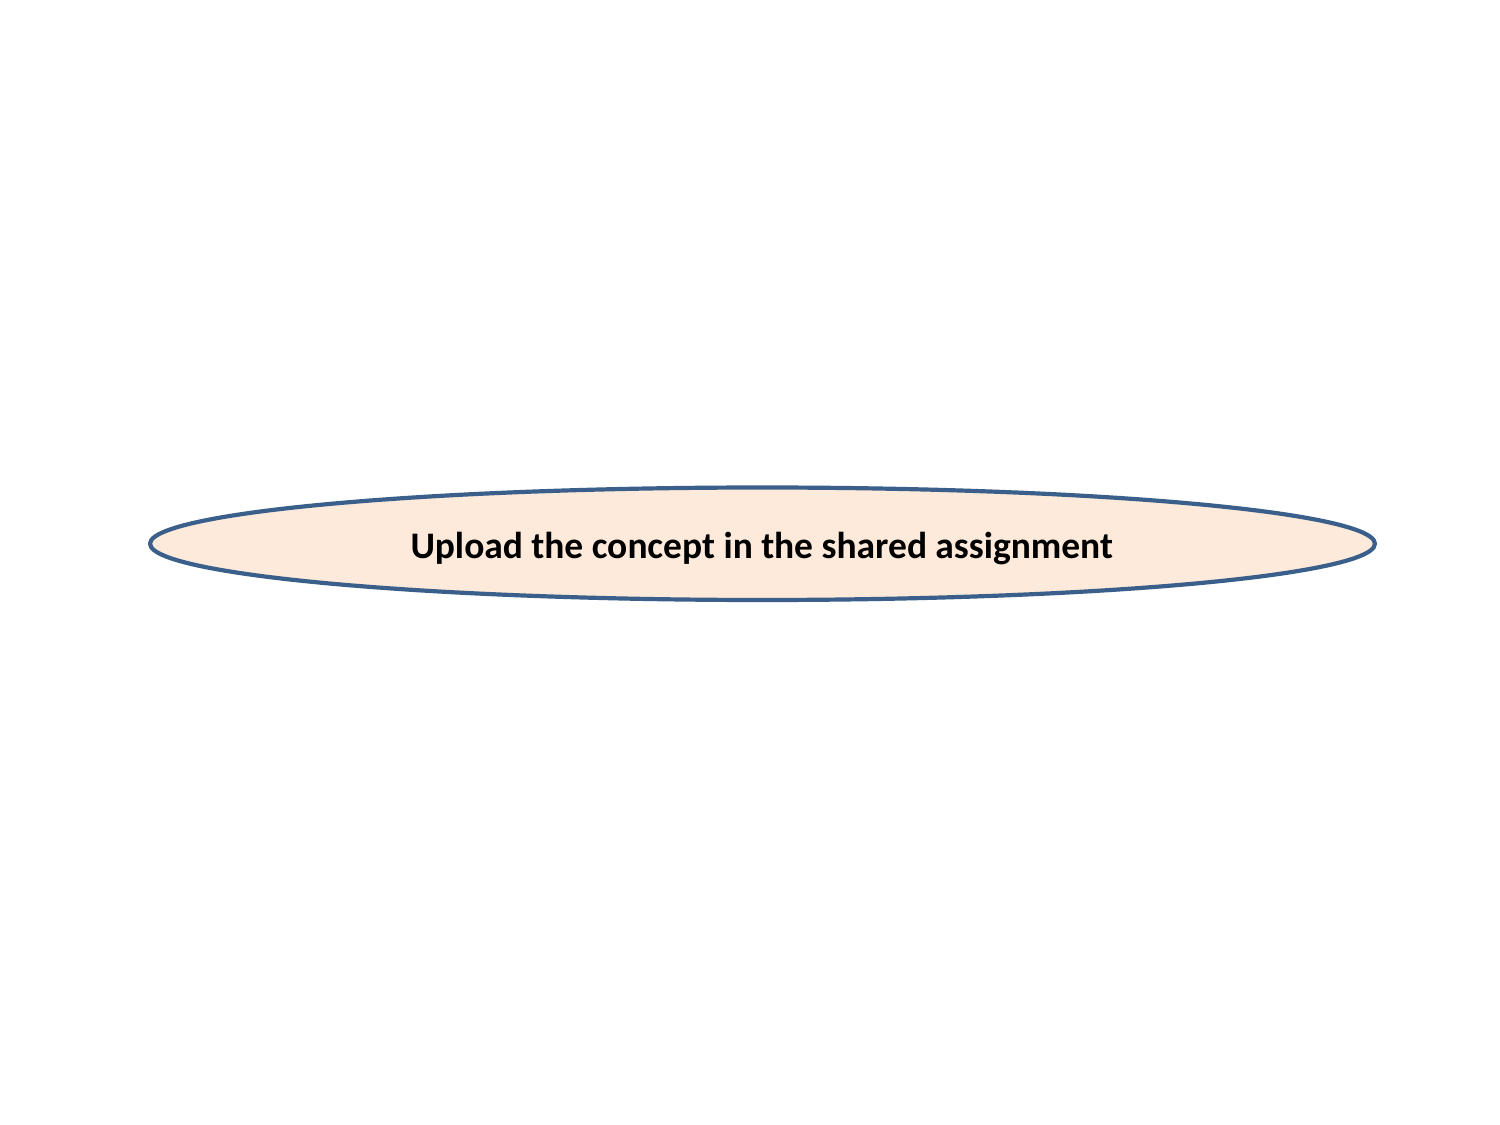

Upload the concept in the shared assignment